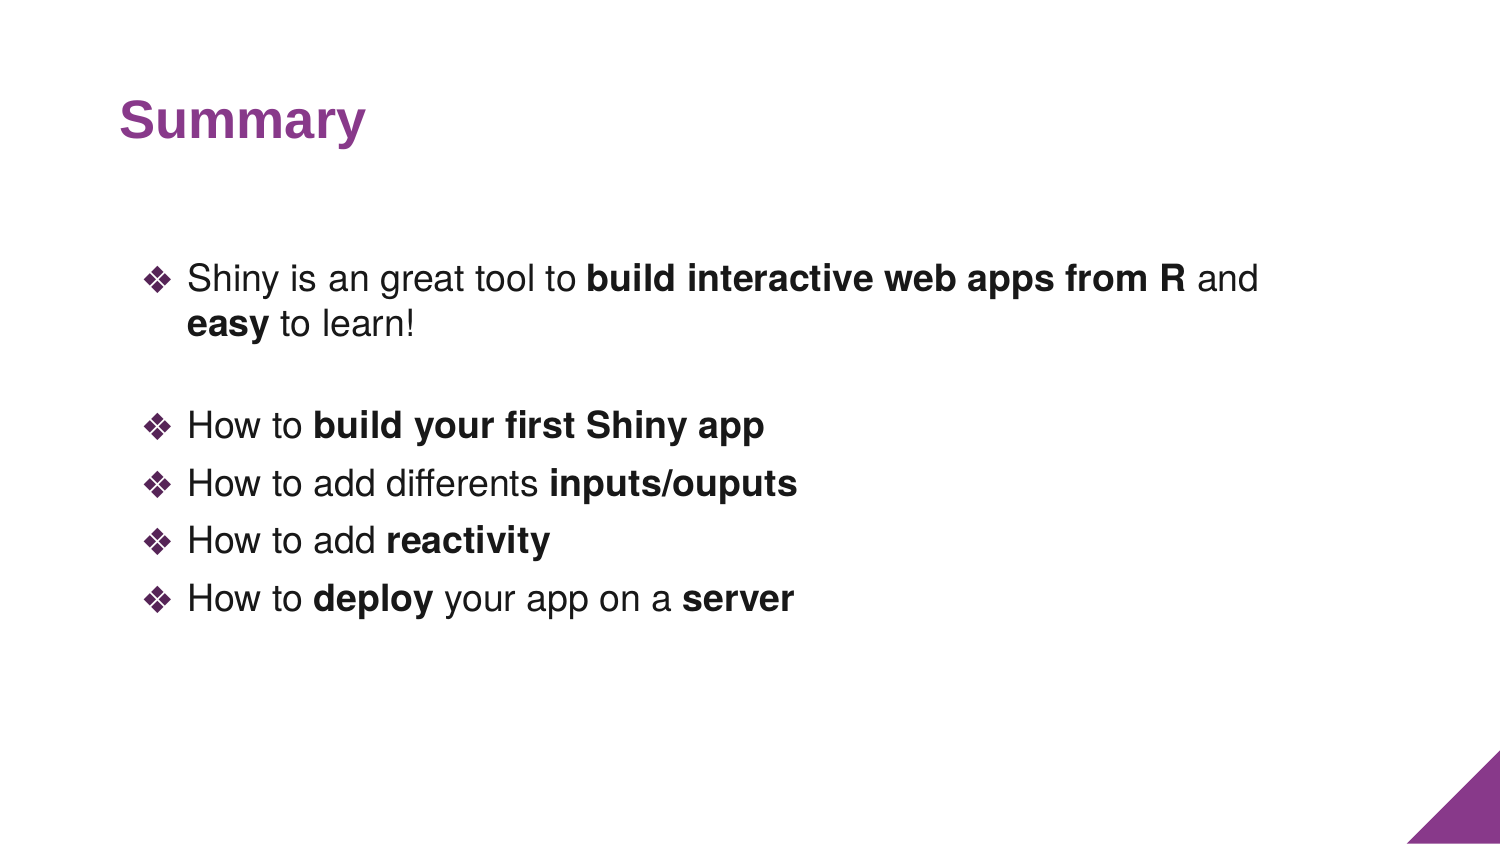

# Summary
Shiny is an great tool to build interactive web apps from R and easy to learn!

How to build your first Shiny app
How to add differents inputs/ouputs
How to add reactivity
How to deploy your app on a server